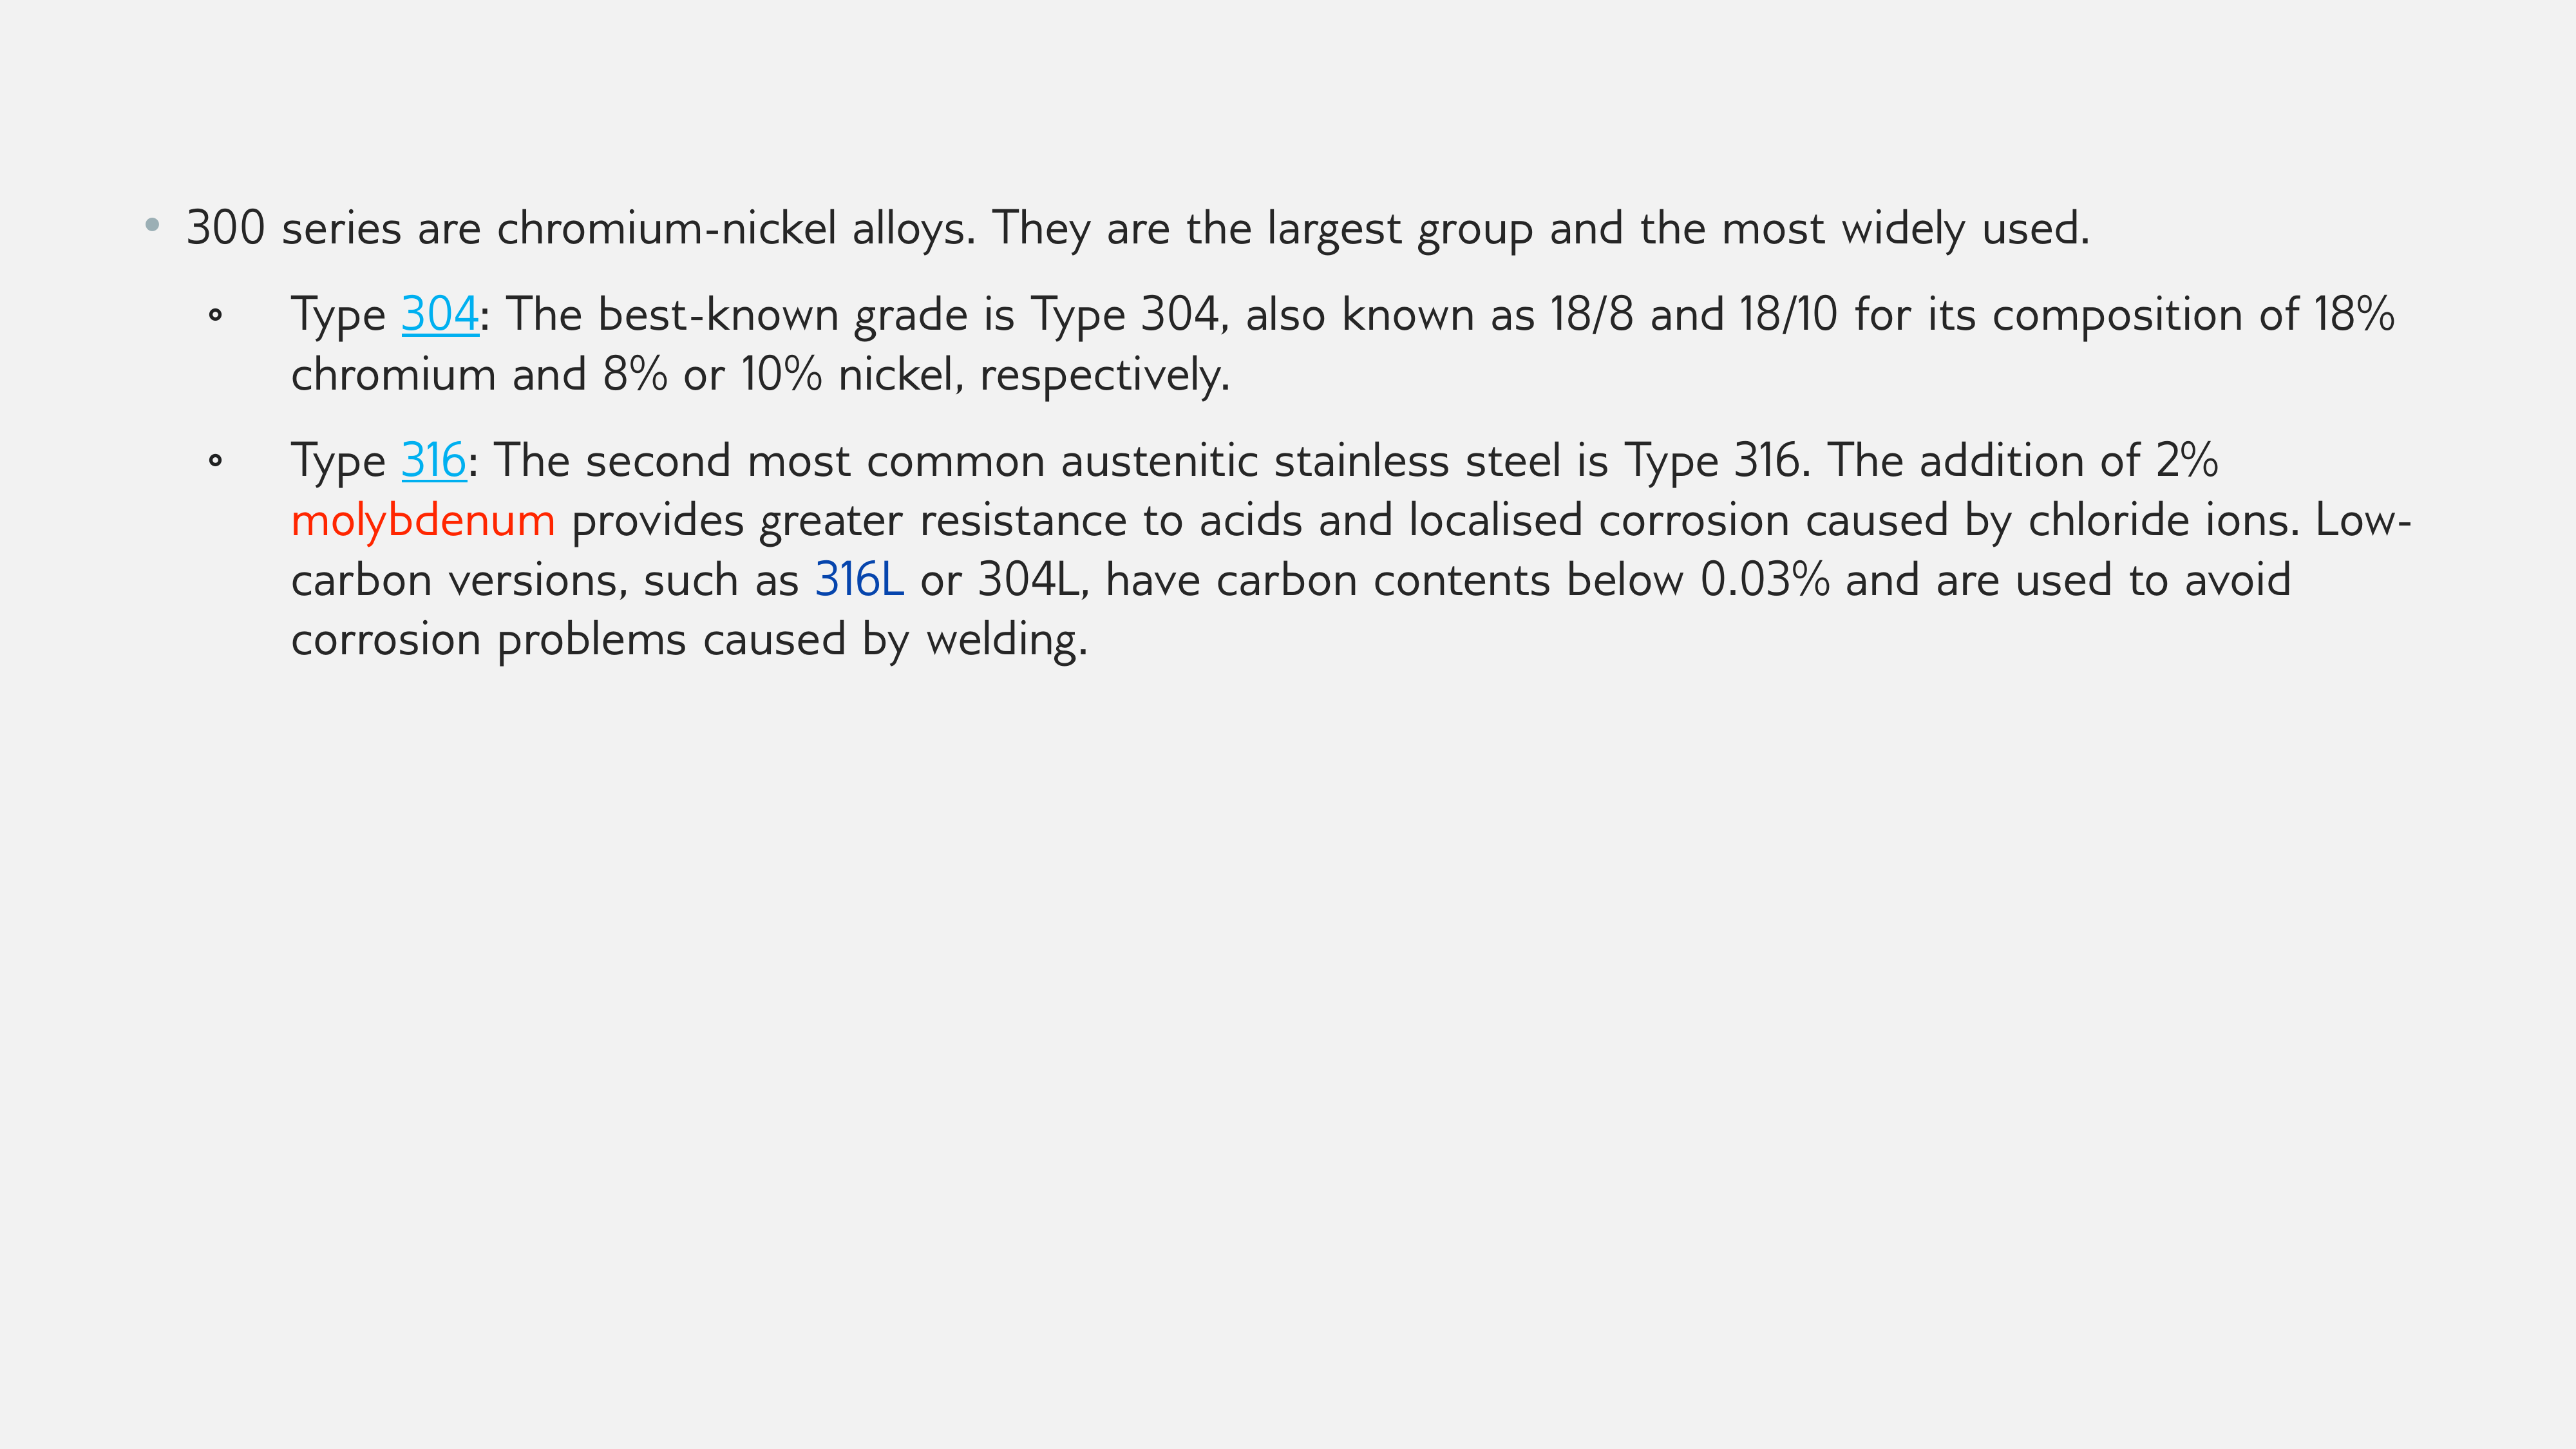

300 series are chromium-nickel alloys. They are the largest group and the most widely used.
Type 304: The best-known grade is Type 304, also known as 18/8 and 18/10 for its composition of 18% chromium and 8% or 10% nickel, respectively.
Type 316: The second most common austenitic stainless steel is Type 316. The addition of 2% molybdenum provides greater resistance to acids and localised corrosion caused by chloride ions. Low-carbon versions, such as 316L or 304L, have carbon contents below 0.03% and are used to avoid corrosion problems caused by welding.